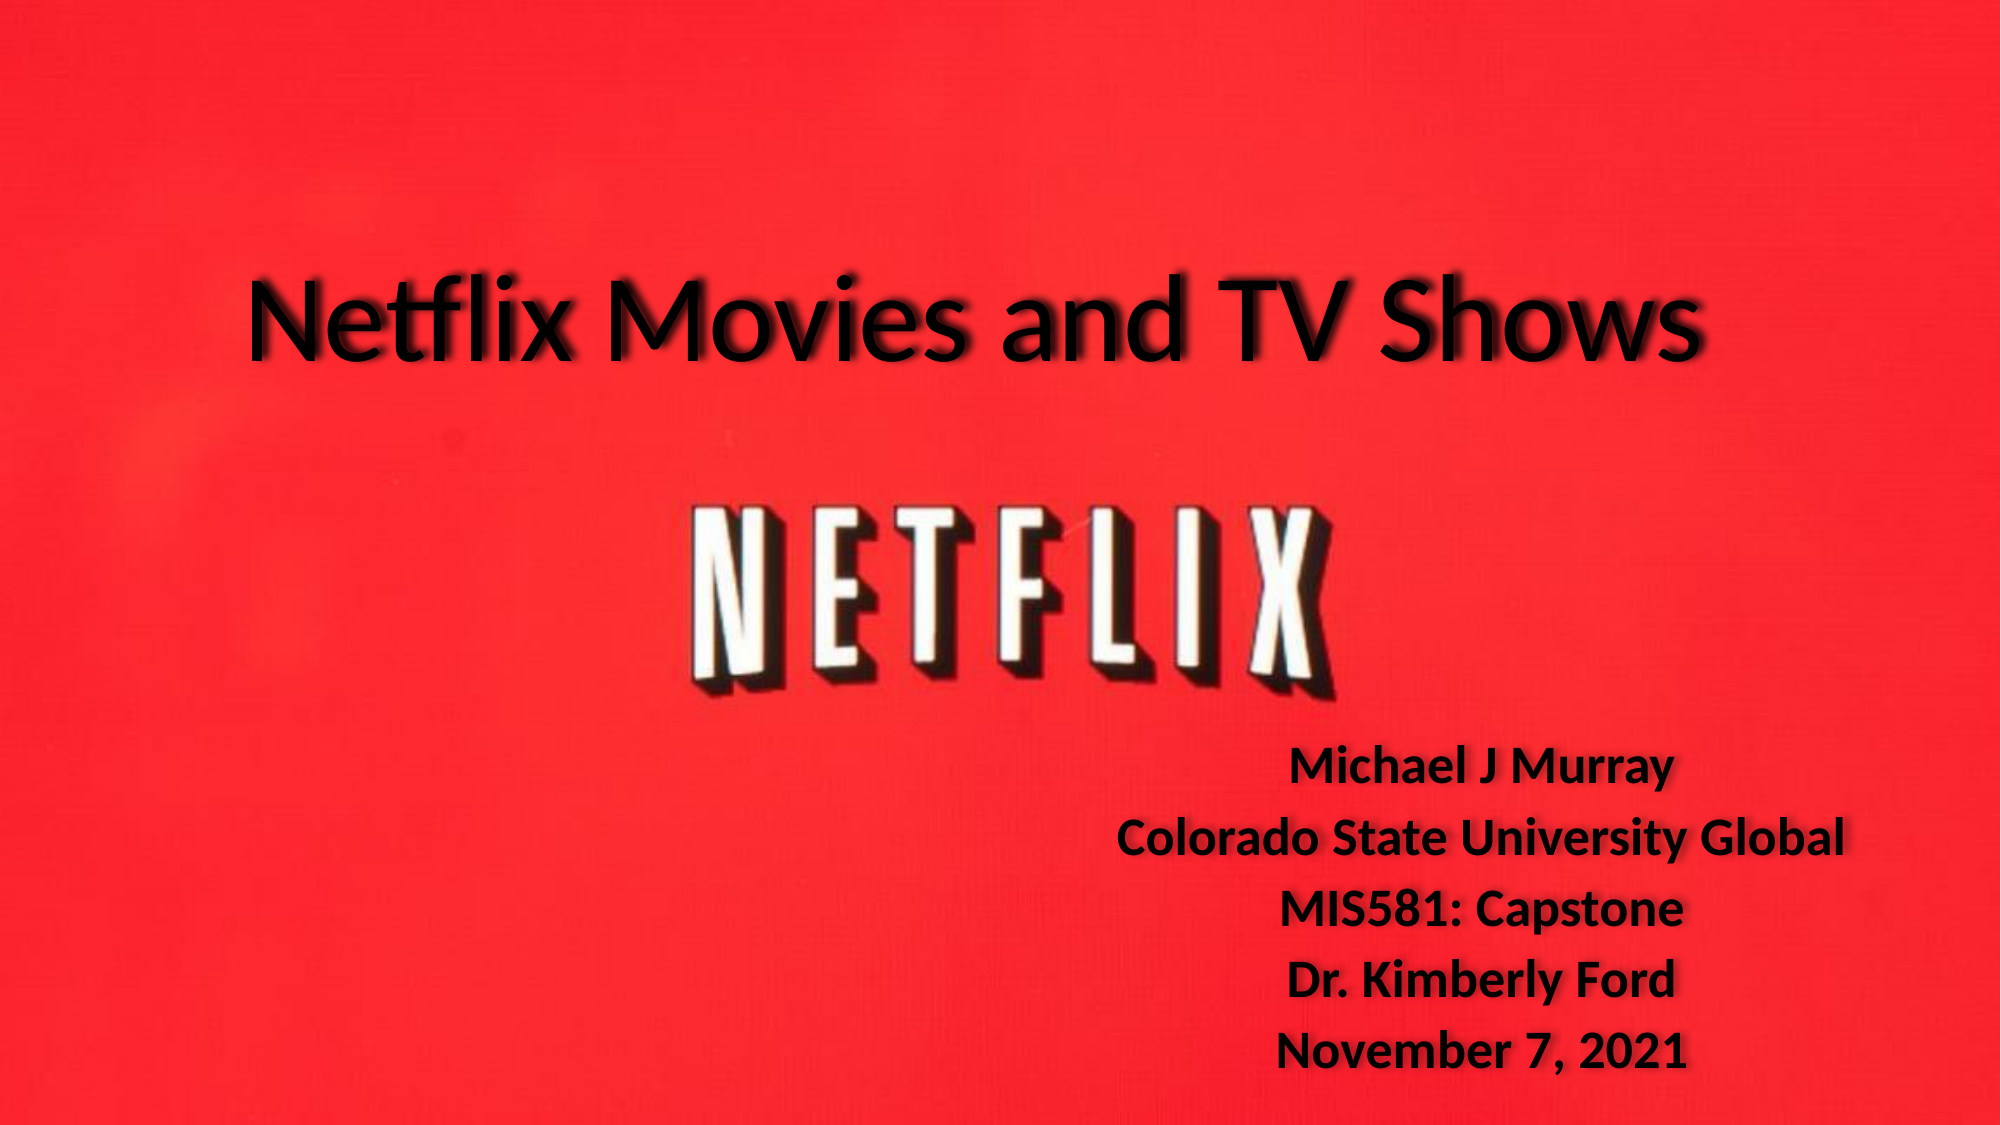

# Netflix Movies and TV Shows
Michael J Murray
Colorado State University Global
MIS581: Capstone
Dr. Kimberly Ford
November 7, 2021